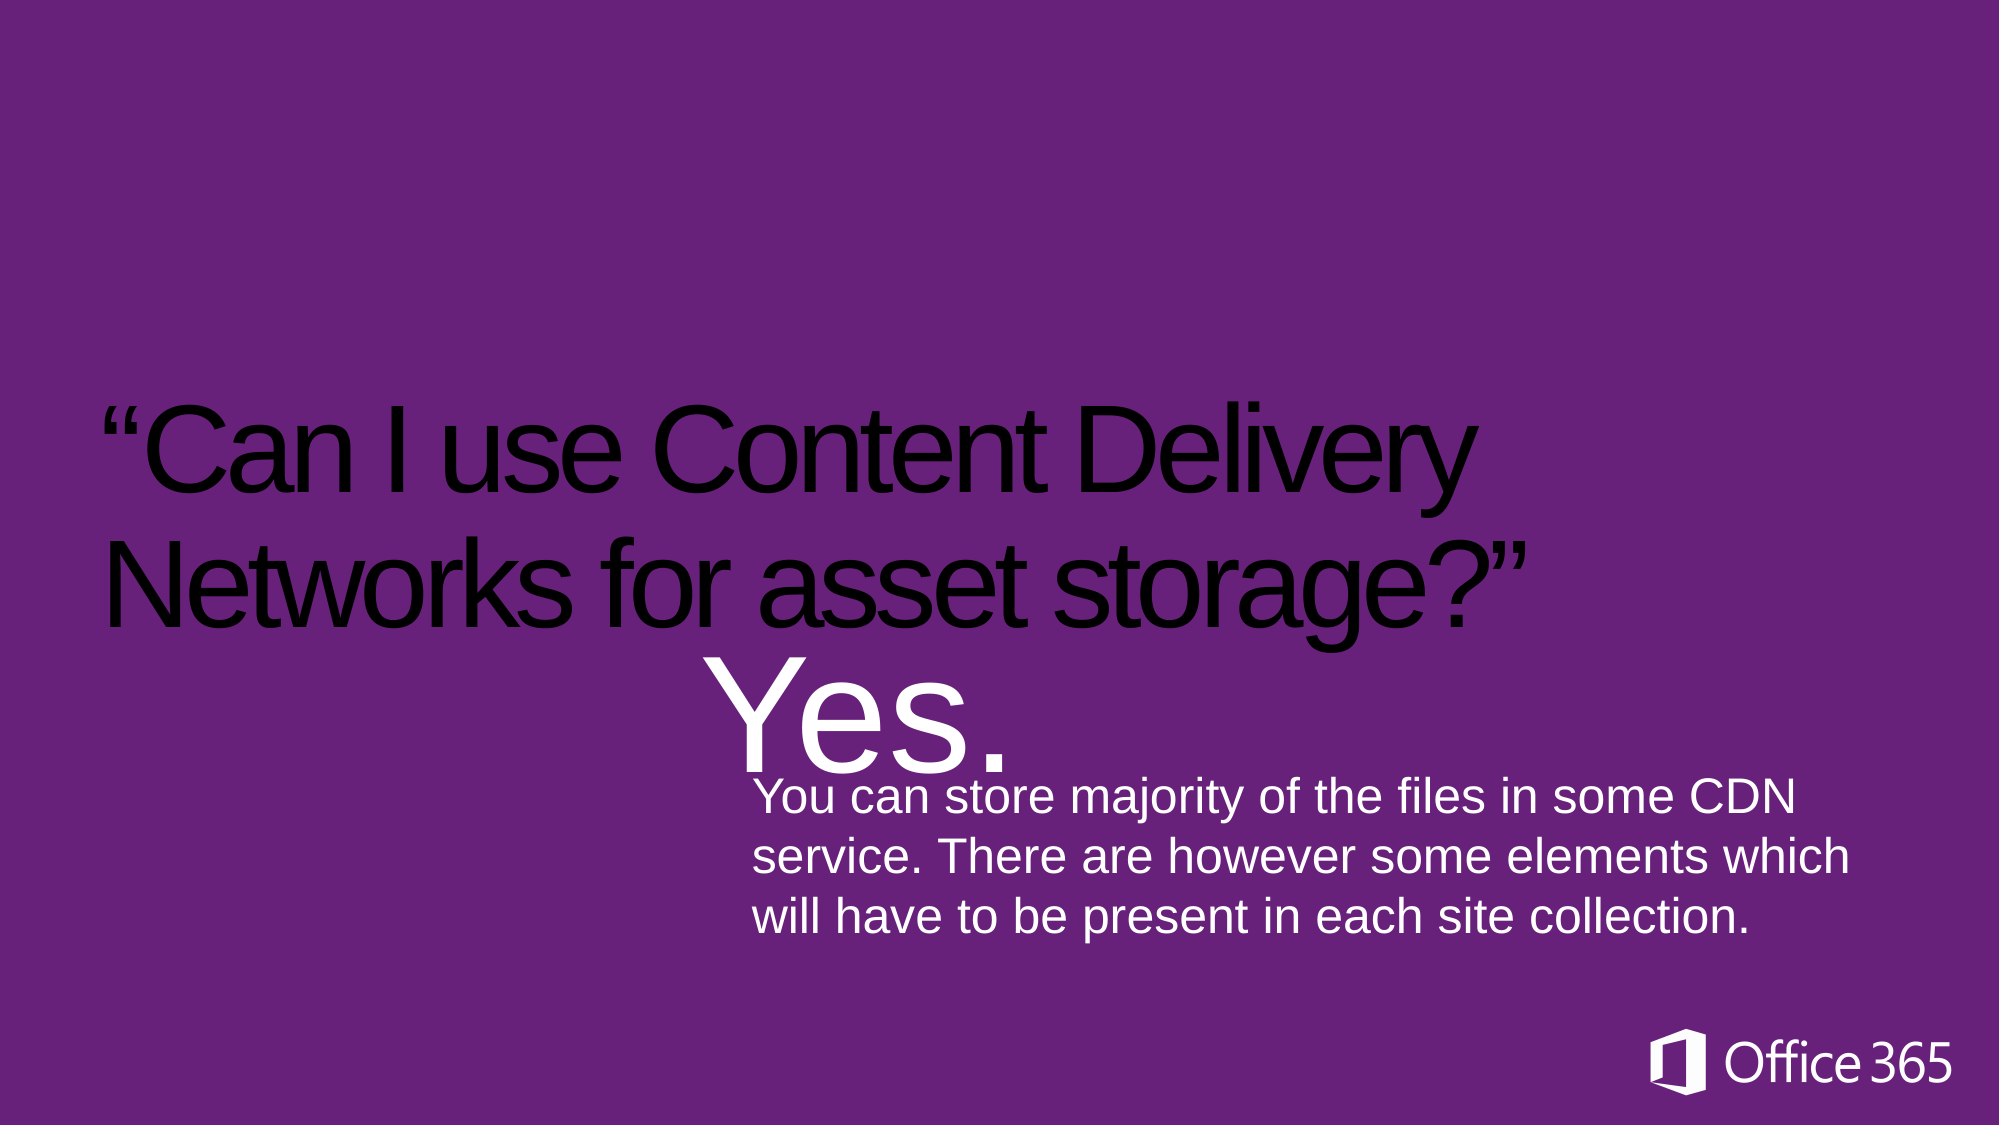

# “Can I use Content Delivery Networks for asset storage?”
Yes.
You can store majority of the files in some CDN service. There are however some elements which will have to be present in each site collection.